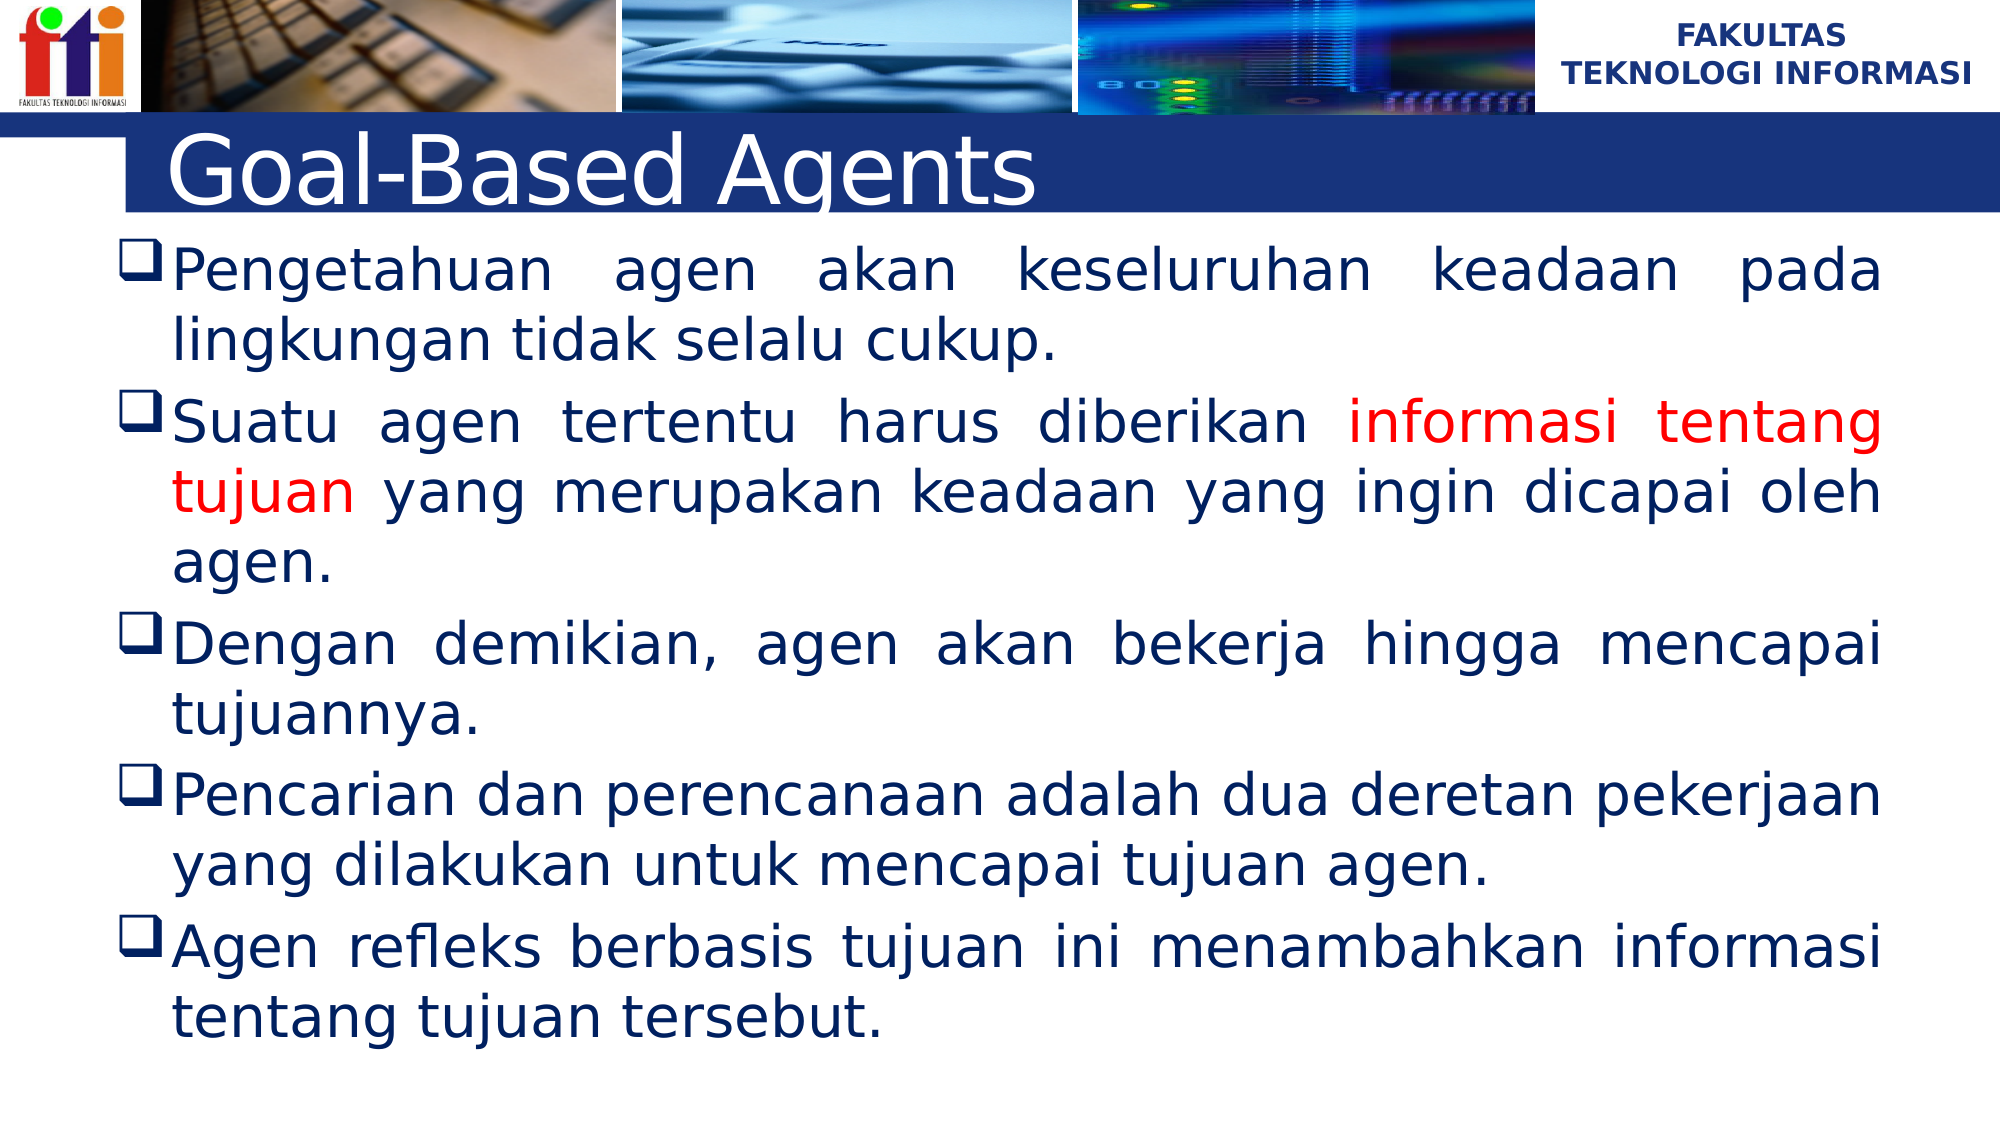

# Goal-Based Agents
Pengetahuan agen akan keseluruhan keadaan pada lingkungan tidak selalu cukup.
Suatu agen tertentu harus diberikan informasi tentang tujuan yang merupakan keadaan yang ingin dicapai oleh agen.
Dengan demikian, agen akan bekerja hingga mencapai tujuannya.
Pencarian dan perencanaan adalah dua deretan pekerjaan yang dilakukan untuk mencapai tujuan agen.
Agen refleks berbasis tujuan ini menambahkan informasi tentang tujuan tersebut.